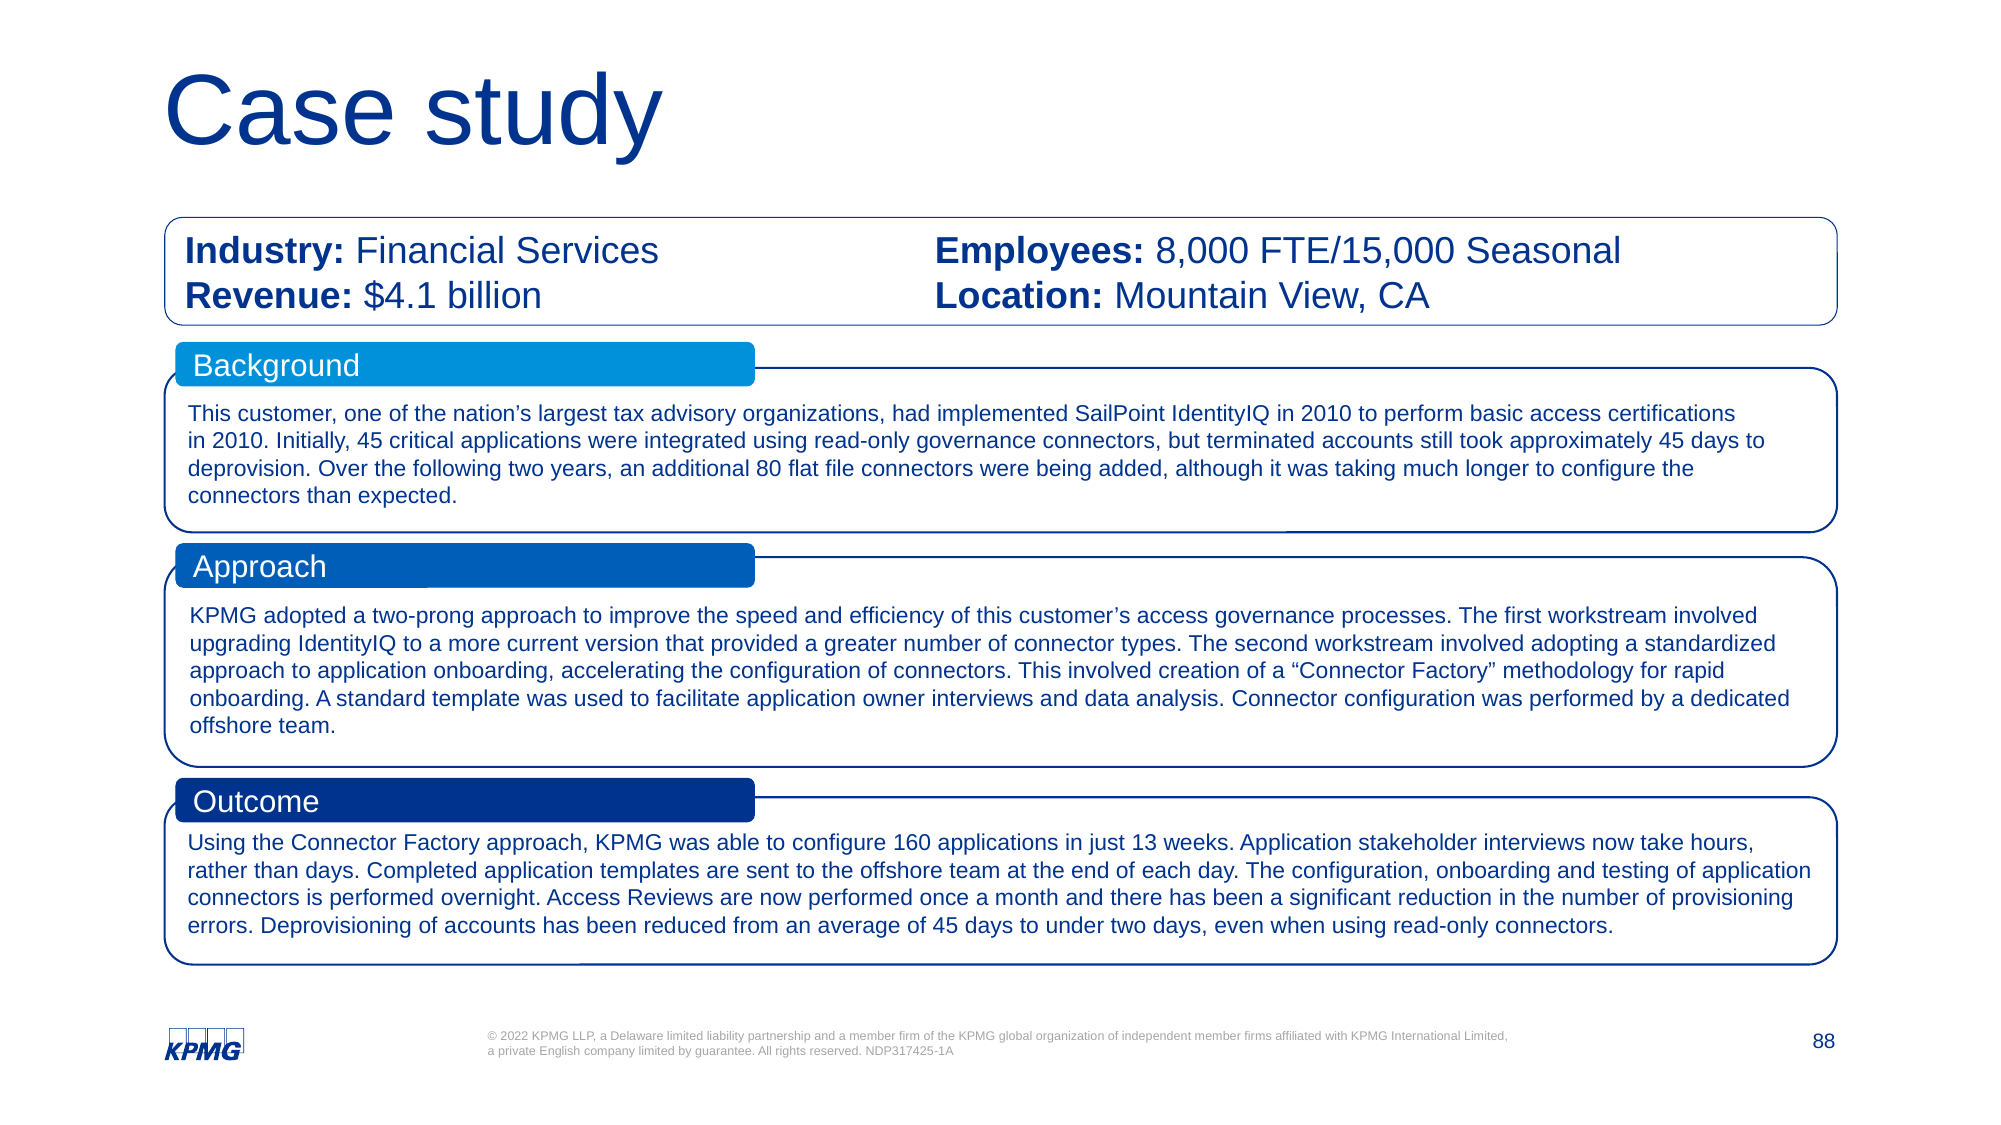

# Case study
Industry: Financial Services		Employees: 8,000 FTE/15,000 Seasonal
Revenue: $4.1 billion			Location: Mountain View, CA
Background
This customer, one of the nation’s largest tax advisory organizations, had implemented SailPoint IdentityIQ in 2010 to perform basic access certifications
in 2010. Initially, 45 critical applications were integrated using read-only governance connectors, but terminated accounts still took approximately 45 days to deprovision. Over the following two years, an additional 80 flat file connectors were being added, although it was taking much longer to configure the connectors than expected.
Approach
KPMG adopted a two-prong approach to improve the speed and efficiency of this customer’s access governance processes. The first workstream involved upgrading IdentityIQ to a more current version that provided a greater number of connector types. The second workstream involved adopting a standardized approach to application onboarding, accelerating the configuration of connectors. This involved creation of a “Connector Factory” methodology for rapid onboarding. A standard template was used to facilitate application owner interviews and data analysis. Connector configuration was performed by a dedicated offshore team.
Outcome
Using the Connector Factory approach, KPMG was able to configure 160 applications in just 13 weeks. Application stakeholder interviews now take hours, rather than days. Completed application templates are sent to the offshore team at the end of each day. The configuration, onboarding and testing of application connectors is performed overnight. Access Reviews are now performed once a month and there has been a significant reduction in the number of provisioning errors. Deprovisioning of accounts has been reduced from an average of 45 days to under two days, even when using read-only connectors.